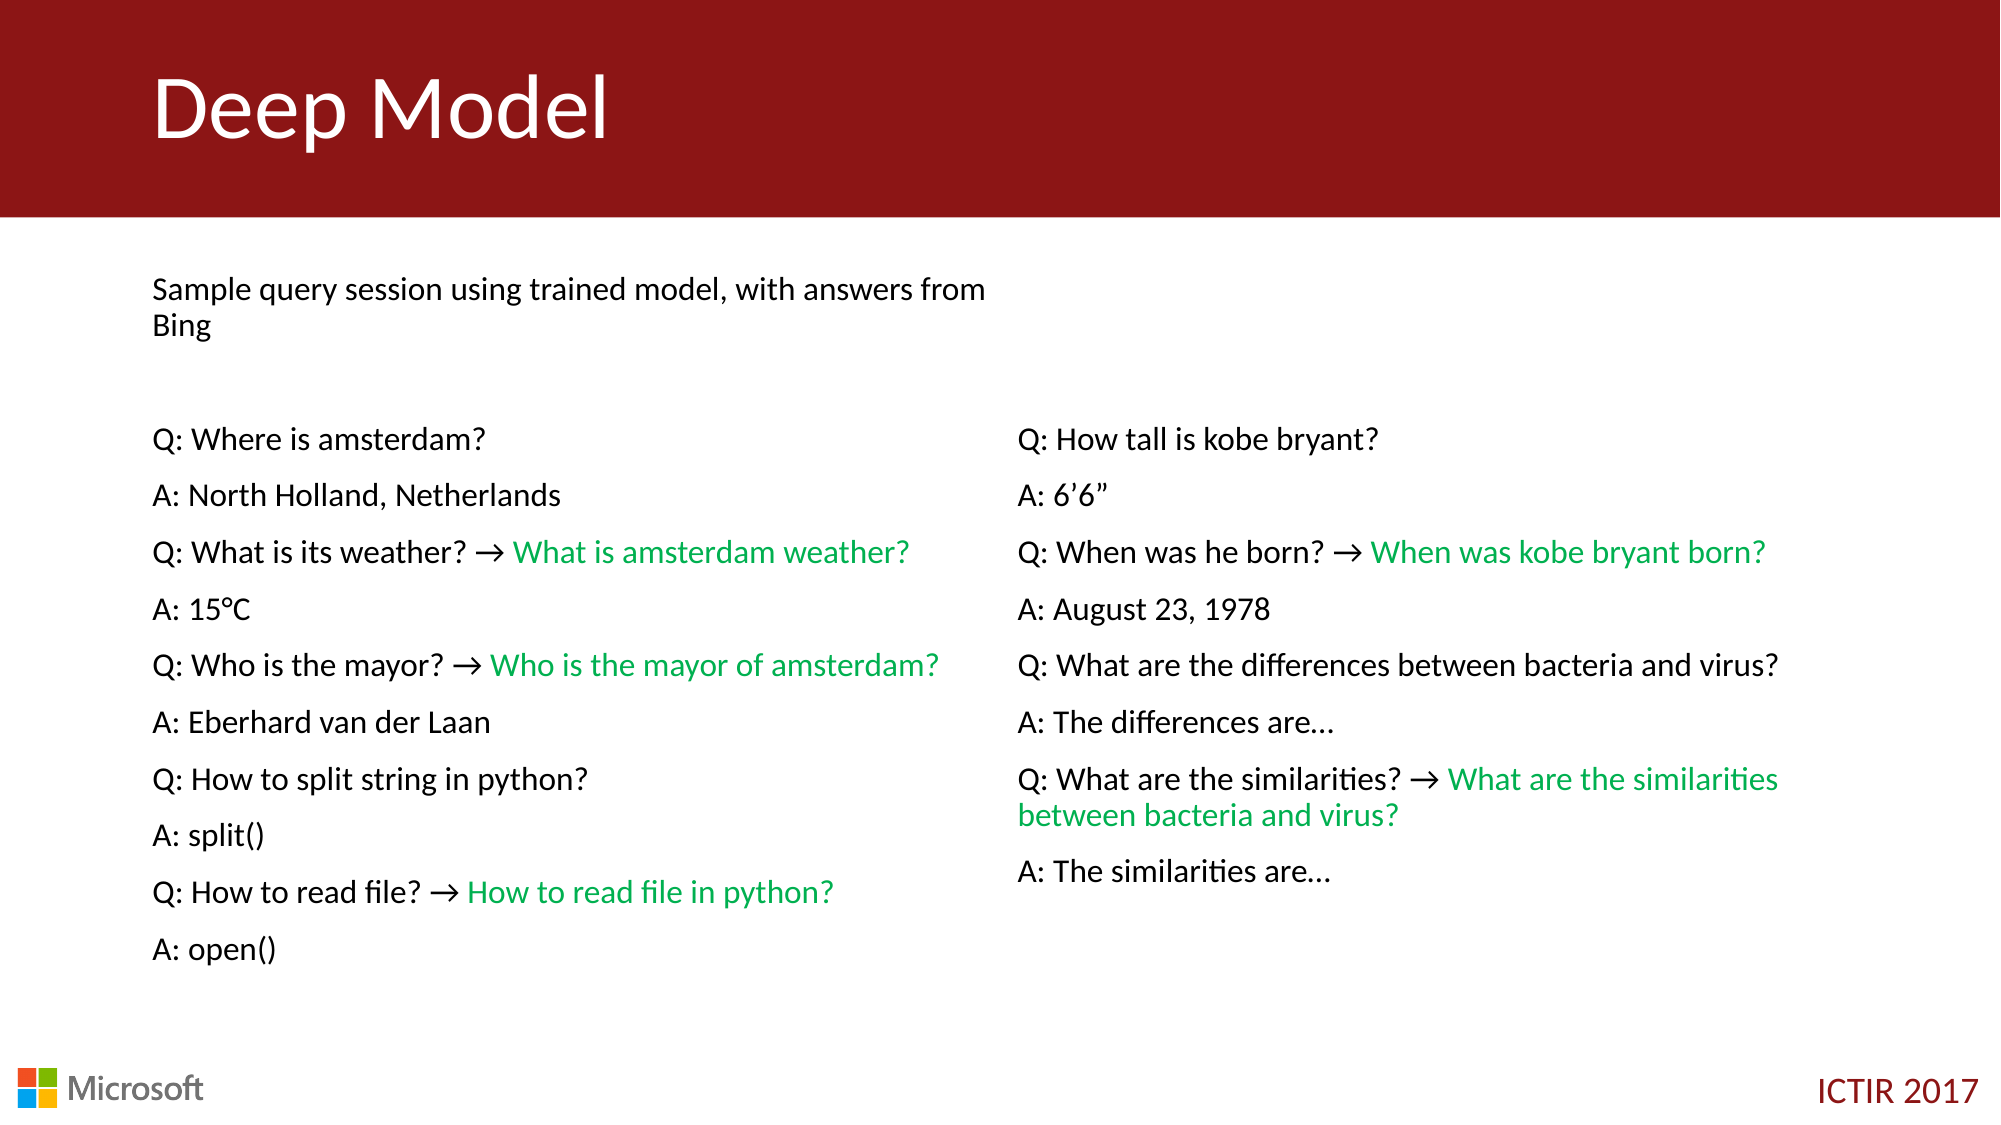

# Deep Model
Sample query session using trained model, with answers from Bing

Q: Where is amsterdam?
A: North Holland, Netherlands
Q: What is its weather? → What is amsterdam weather?
A: 15°C
Q: Who is the mayor? → Who is the mayor of amsterdam?
A: Eberhard van der Laan
Q: How to split string in python?
A: split()
Q: How to read file? → How to read file in python?
A: open()
Sample query session using trained model, with answers from Bing

Q: How tall is kobe bryant?
A: 6’6”
Q: When was he born? → When was kobe bryant born?
A: August 23, 1978
Q: What are the differences between bacteria and virus?
A: The differences are…
Q: What are the similarities? → What are the similarities between bacteria and virus?
A: The similarities are…